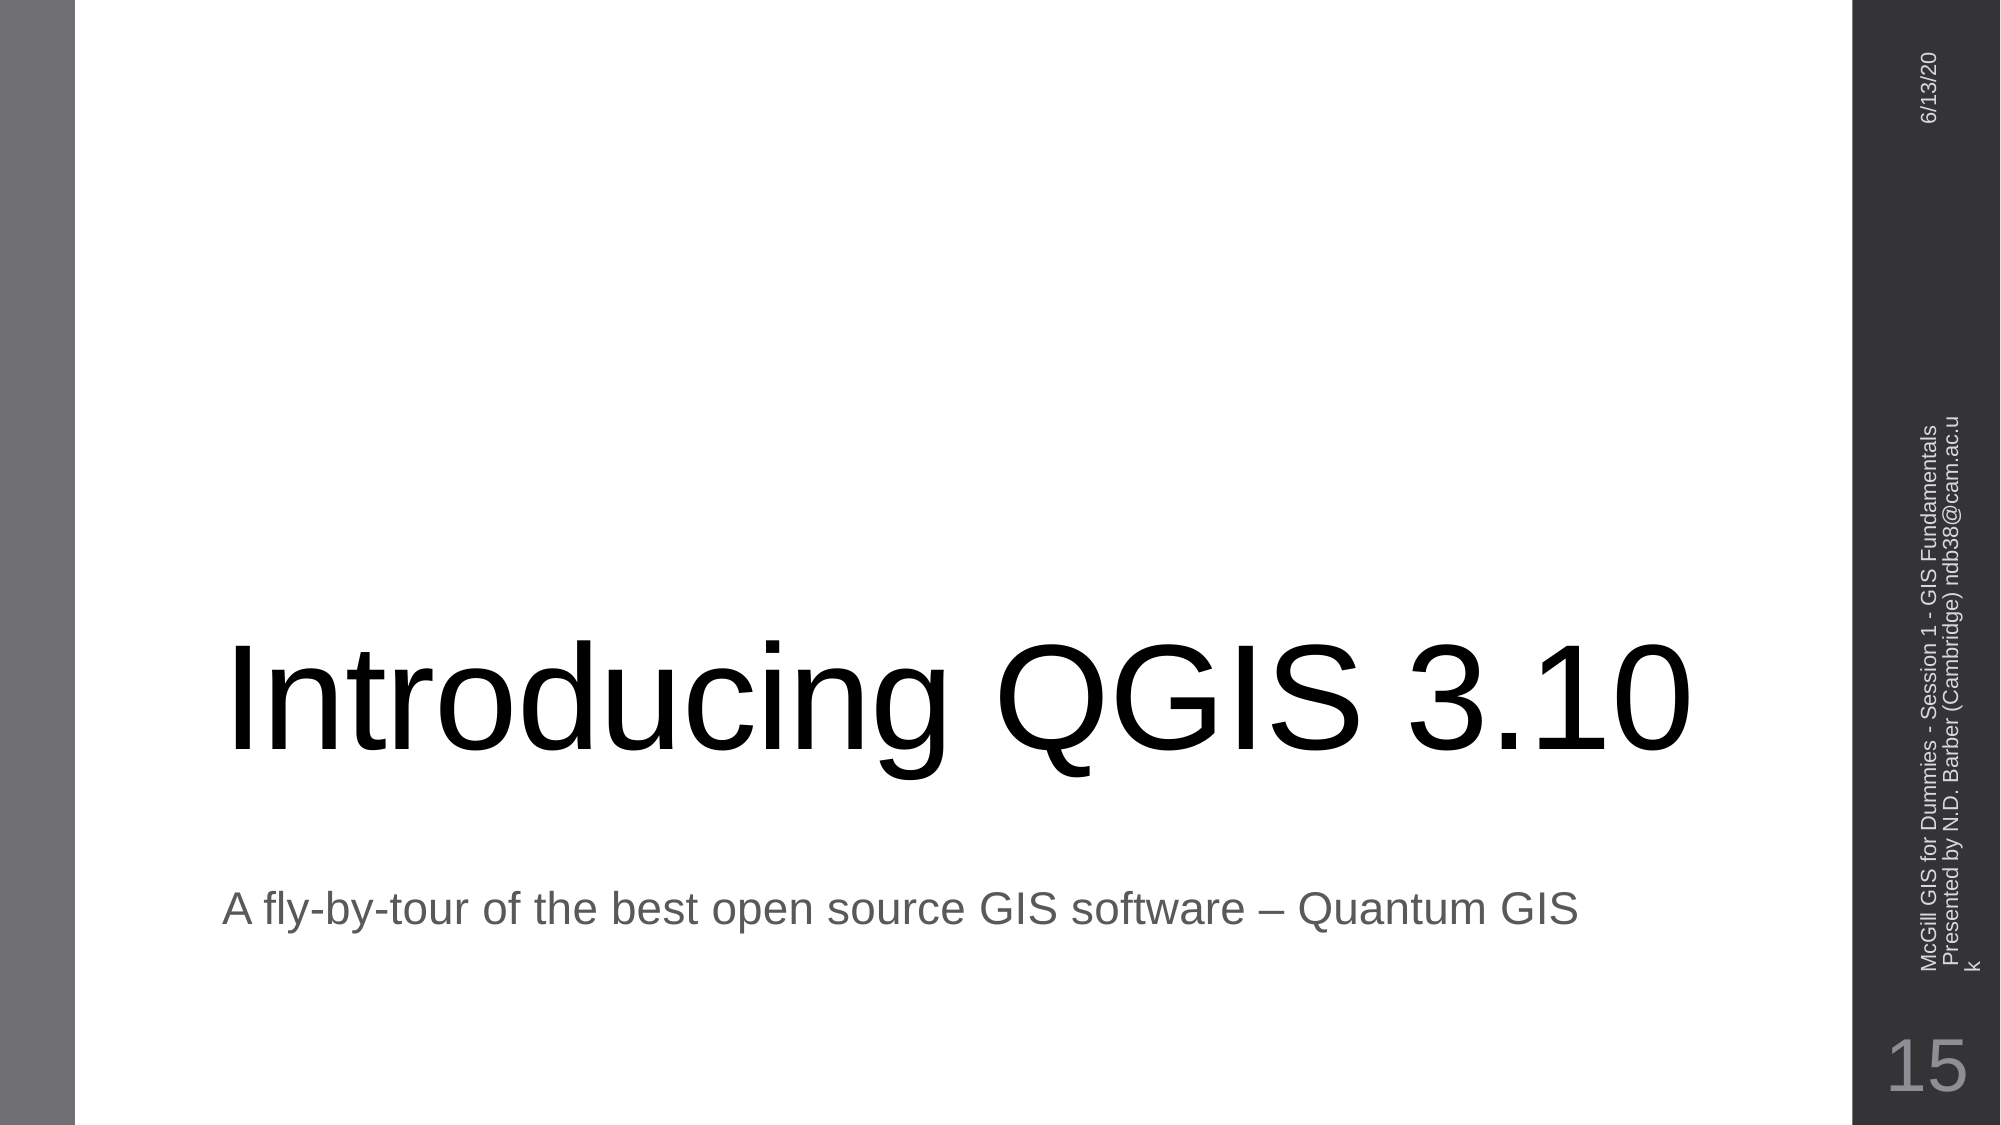

# Introducing QGIS 3.10
6/13/20
McGill GIS for Dummies - Session 1 - GIS Fundamentals  Presented by N.D. Barber (Cambridge) ndb38@cam.ac.uk

A fly-by-tour of the best open source GIS software – Quantum GIS
15